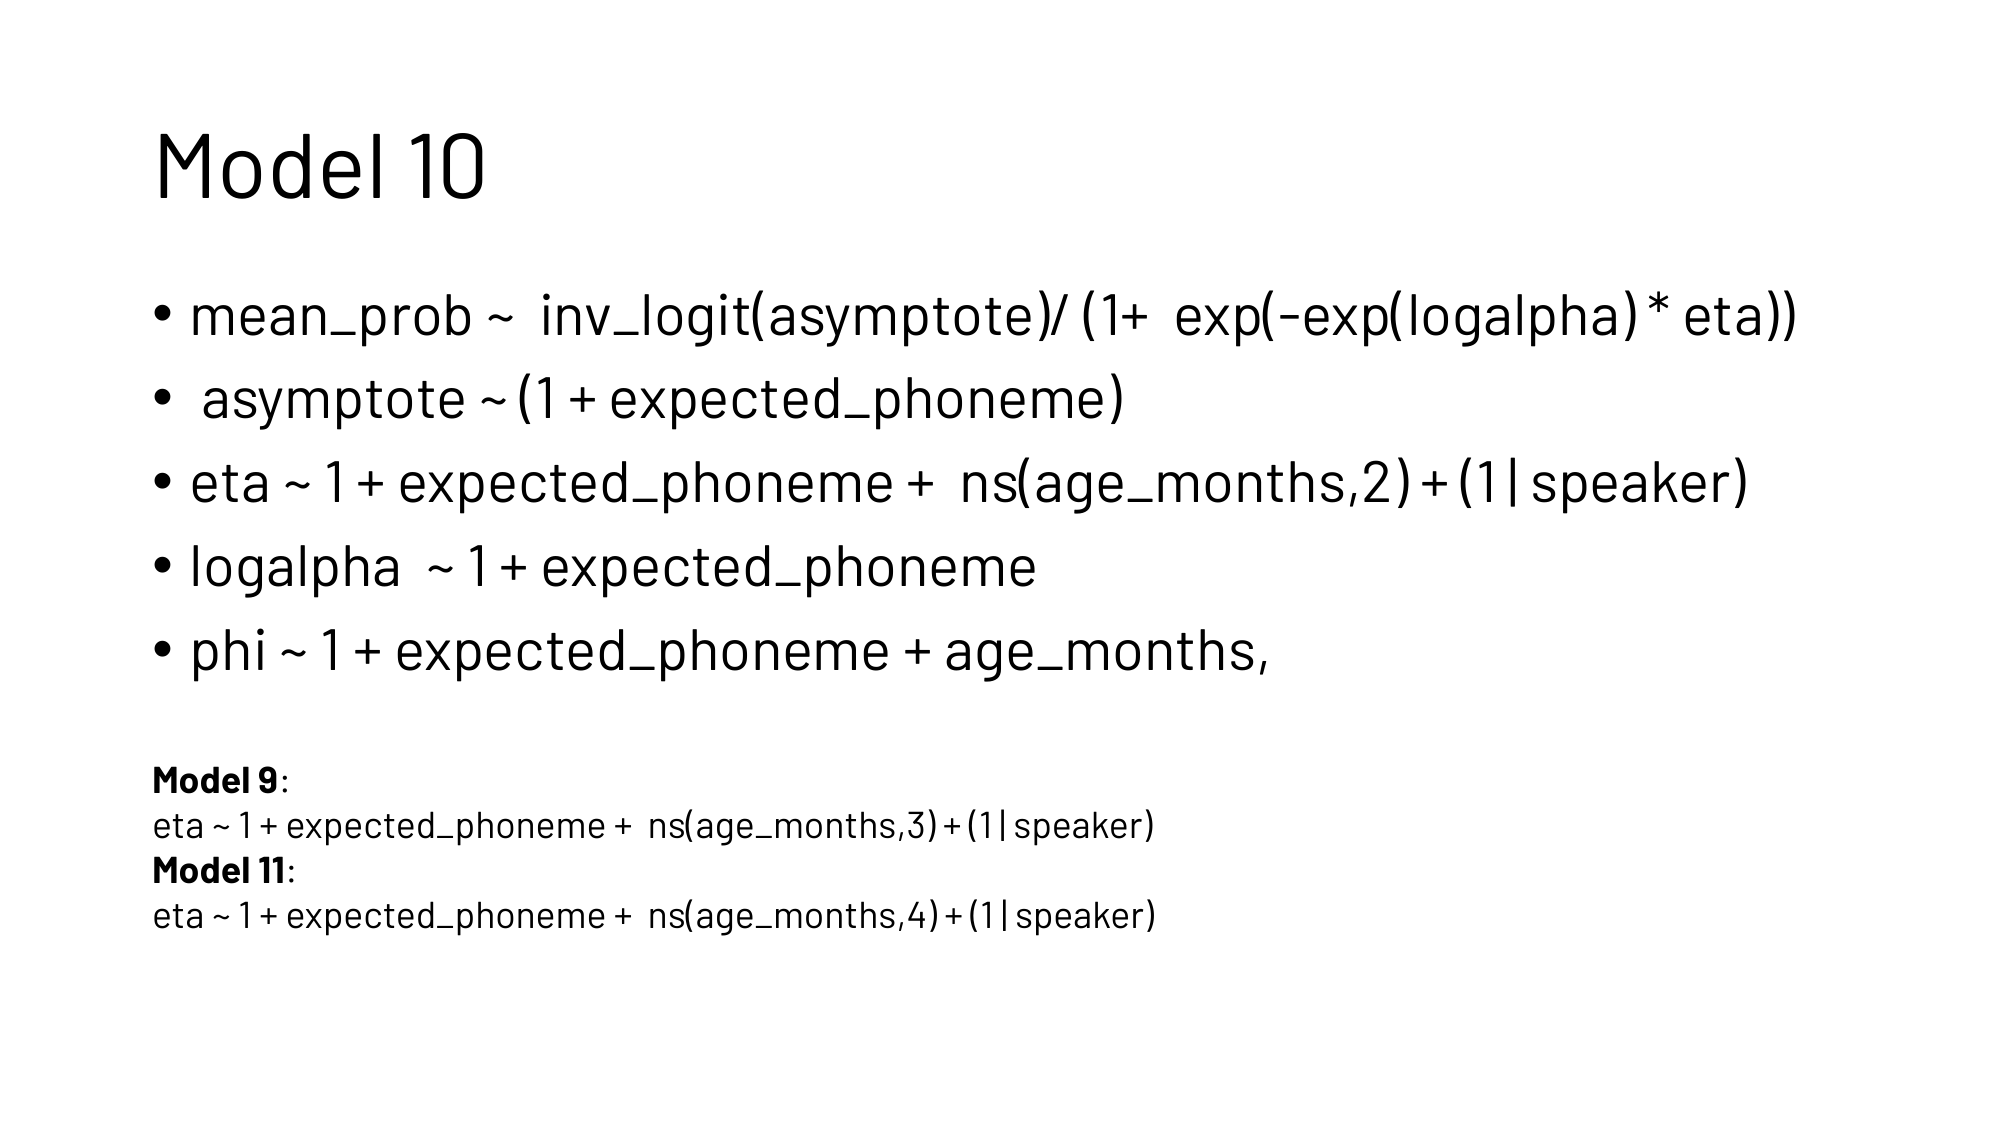

# Model 10
mean_prob ~  inv_logit(asymptote)/ (1+  exp(-exp(logalpha) * eta))
 asymptote ~ (1 + expected_phoneme)
eta ~ 1 + expected_phoneme +  ns(age_months,2) + (1 | speaker)
logalpha  ~ 1 + expected_phoneme
phi ~ 1 + expected_phoneme + age_months,
Model 9:
eta ~ 1 + expected_phoneme +  ns(age_months,3) + (1 | speaker)
Model 11:
eta ~ 1 + expected_phoneme +  ns(age_months,4) + (1 | speaker)